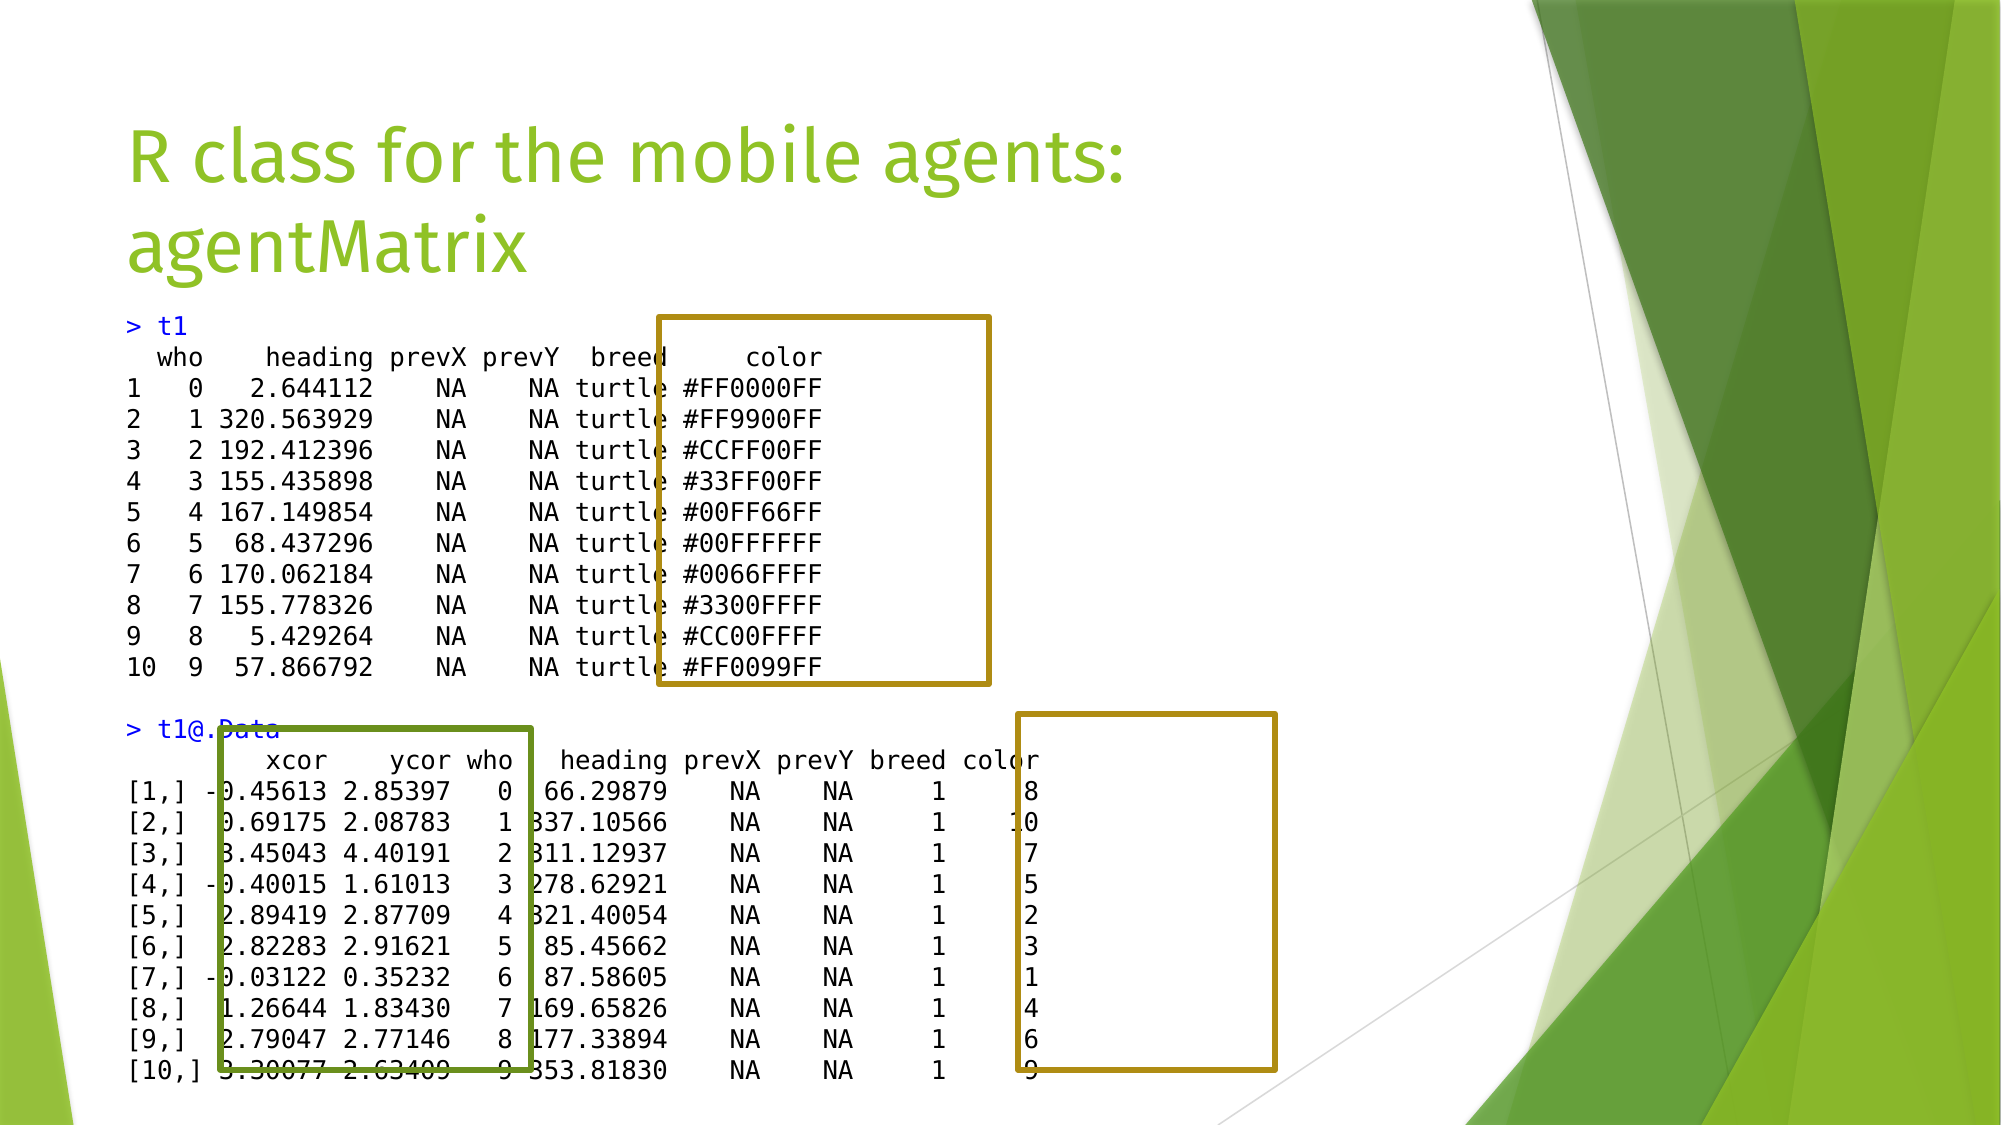

# R class for the mobile agents: agentMatrix
> t1
  who    heading prevX prevY  breed     color
1   0   2.644112    NA    NA turtle #FF0000FF
2   1 320.563929    NA    NA turtle #FF9900FF
3   2 192.412396    NA    NA turtle #CCFF00FF
4   3 155.435898    NA    NA turtle #33FF00FF
5   4 167.149854    NA    NA turtle #00FF66FF
6   5  68.437296    NA    NA turtle #00FFFFFF
7   6 170.062184    NA    NA turtle #0066FFFF
8   7 155.778326    NA    NA turtle #3300FFFF
9   8   5.429264    NA    NA turtle #CC00FFFF
10  9  57.866792    NA    NA turtle #FF0099FF

> t1@.Data
         xcor    ycor who   heading prevX prevY breed color
[1,] -0.45613 2.85397   0  66.29879    NA    NA     1     8
[2,]  0.69175 2.08783   1 337.10566    NA    NA     1    10
[3,]  3.45043 4.40191   2 311.12937    NA    NA     1     7
[4,] -0.40015 1.61013   3 278.62921    NA    NA     1     5
[5,]  2.89419 2.87709   4 321.40054    NA    NA     1     2
[6,]  2.82283 2.91621   5  85.45662    NA    NA     1     3
[7,] -0.03122 0.35232   6  87.58605    NA    NA     1     1
[8,]  1.26644 1.83430   7 169.65826    NA    NA     1     4
[9,]  2.79047 2.77146   8 177.33894    NA    NA     1     6
[10,] 3.30077 2.63409   9 353.81830    NA    NA     1     9